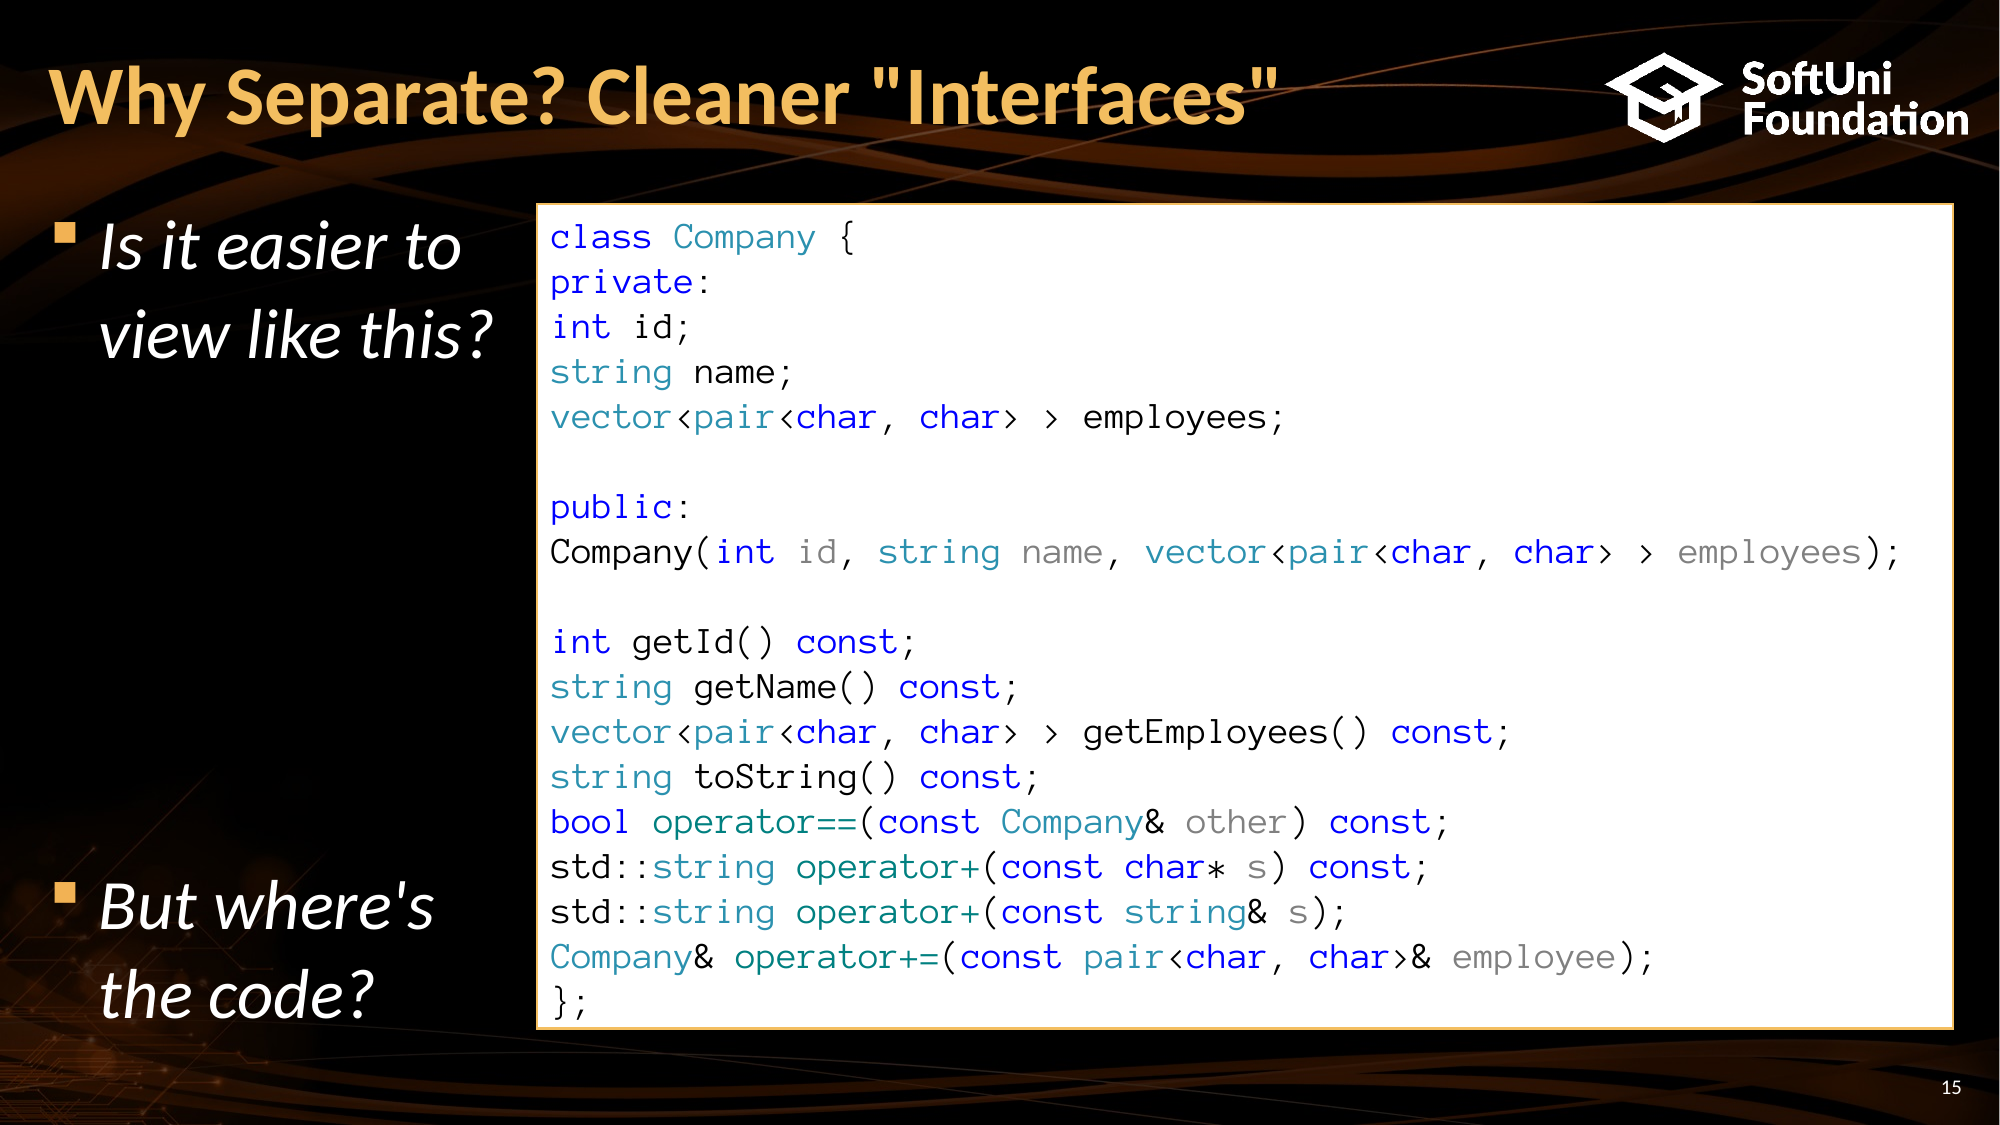

# Why Separate? Cleaner "Interfaces"
Is it easier to
view like this?

But where's
the code?
class Company {
private:
int id;
string name;
vector<pair<char, char> > employees;

public:
Company(int id, string name, vector<pair<char, char> > employees);

int getId() const;
string getName() const;
vector<pair<char, char> > getEmployees() const;
string toString() const;
bool operator==(const Company& other) const;
std::string operator+(const char* s) const;
std::string operator+(const string& s);
Company& operator+=(const pair<char, char>& employee);
};
15